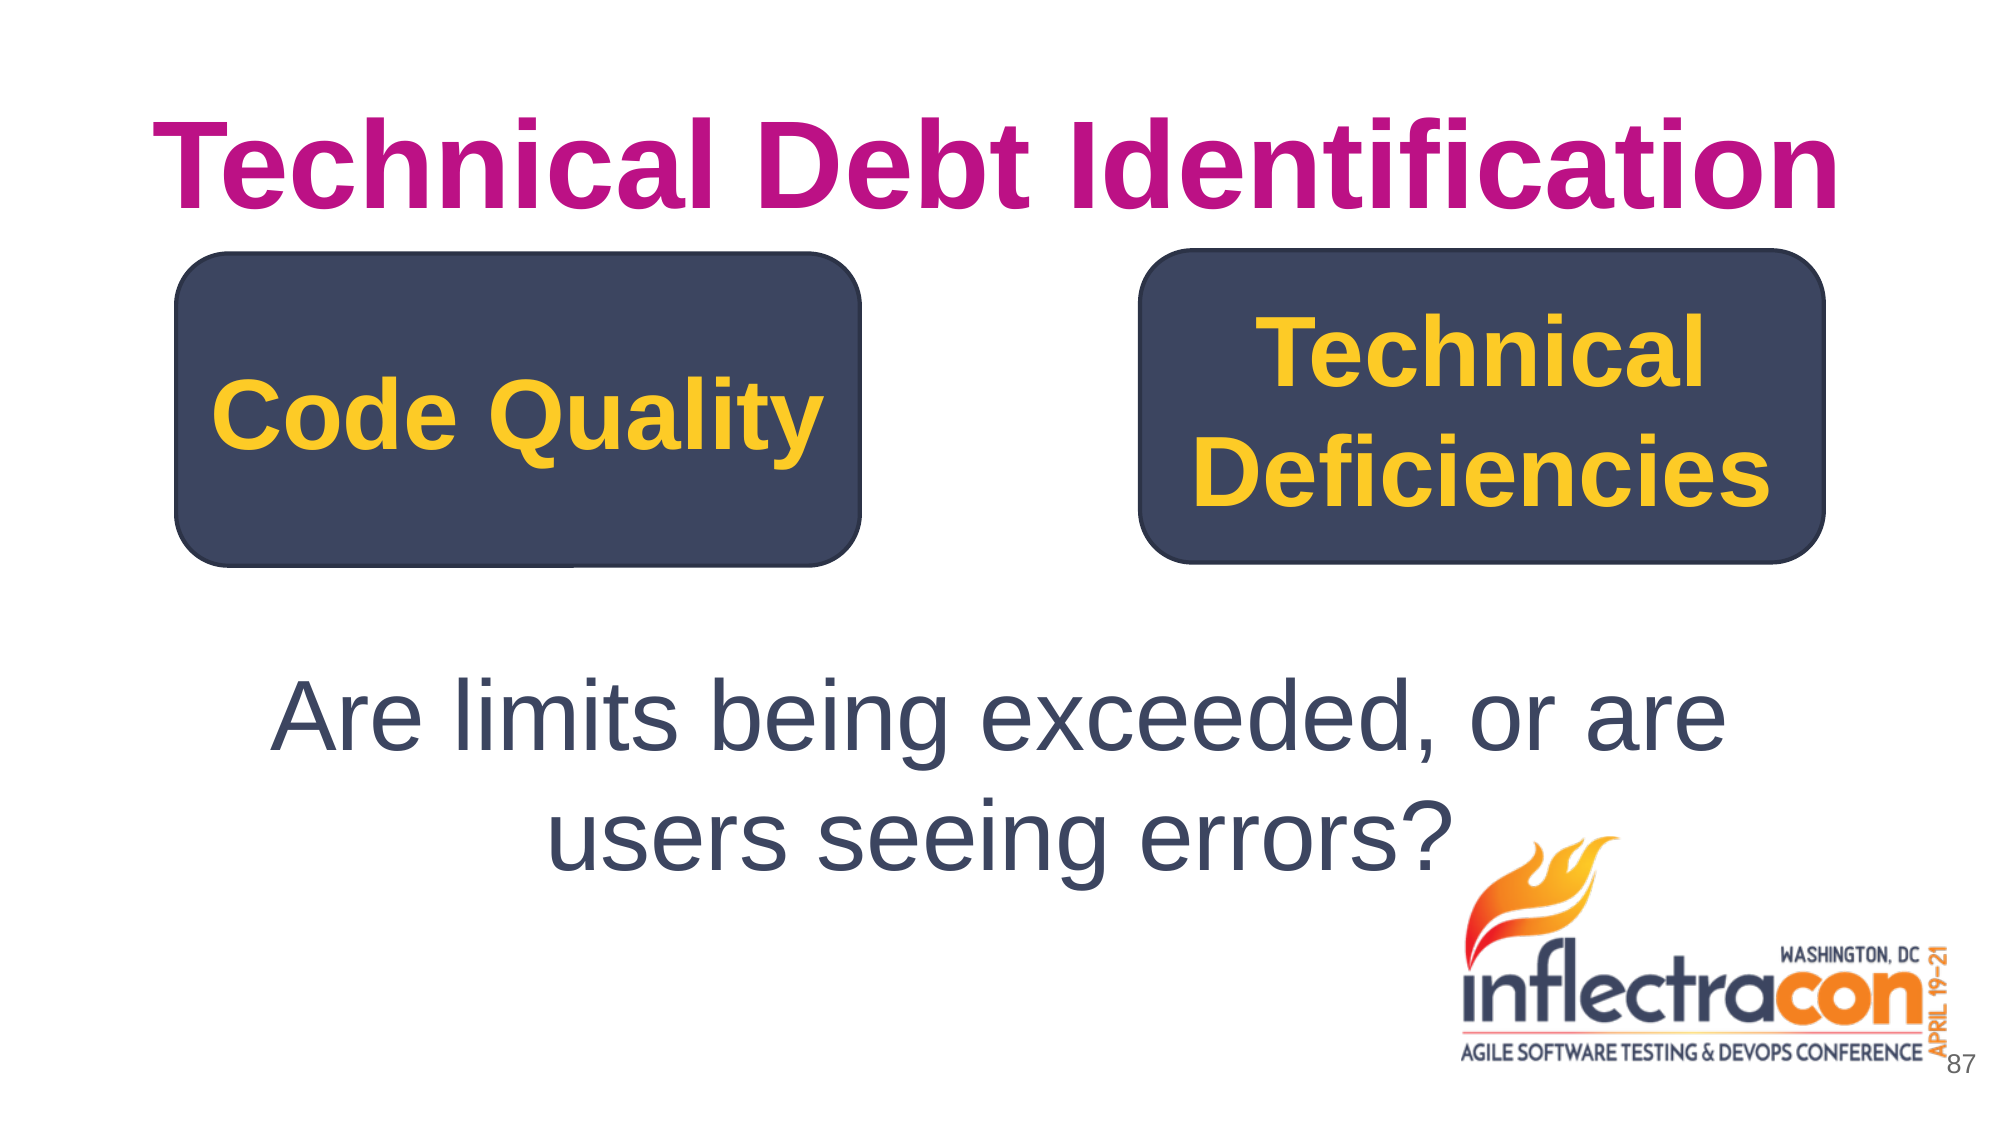

# Technical Debt Identification
Technical Deficiencies
Code Quality
Are limits being exceeded, or are users seeing errors?
87